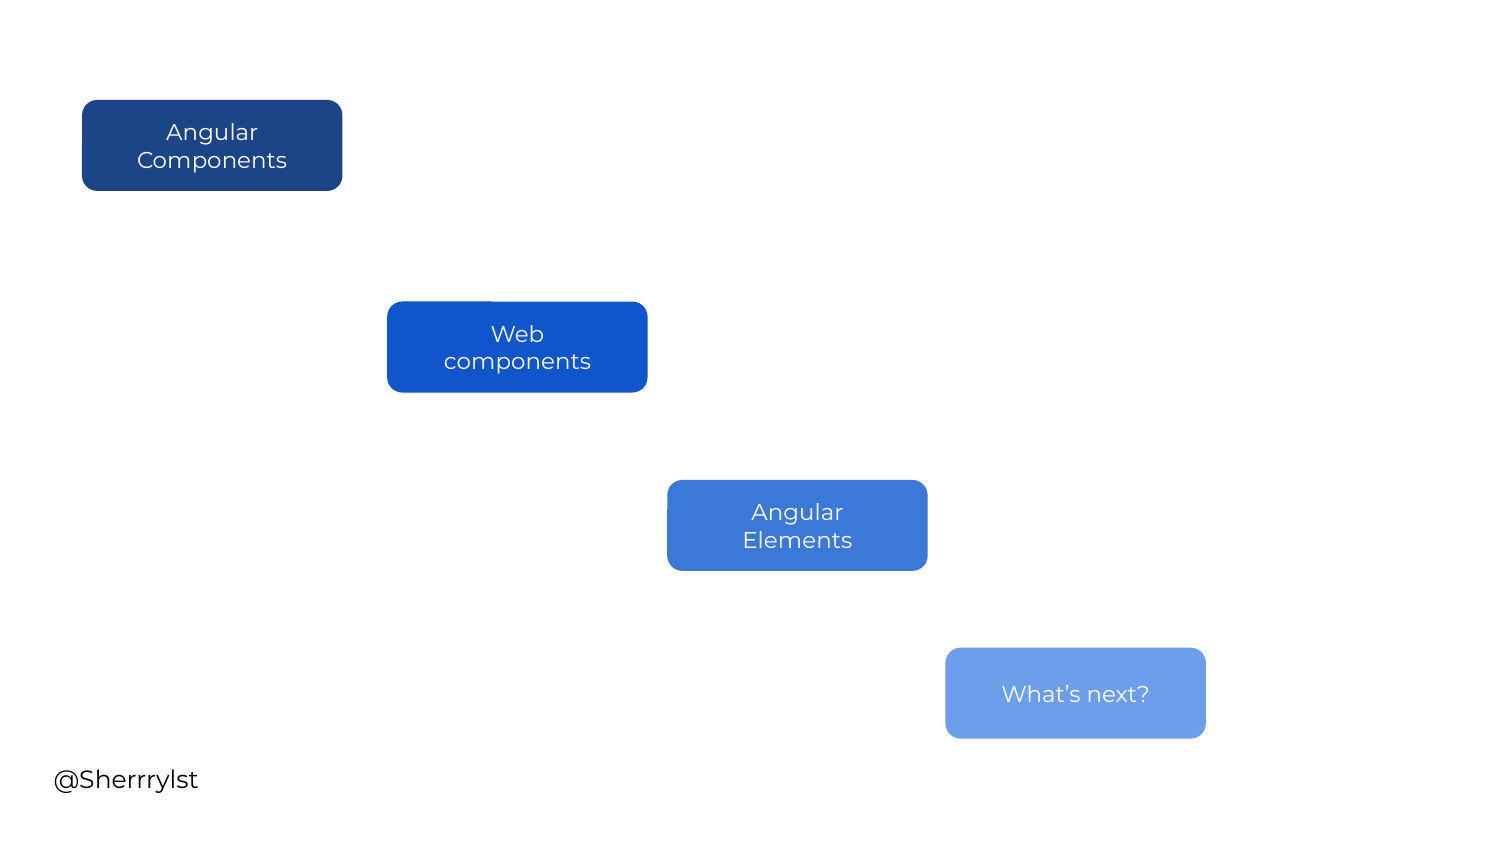

Angular Components

Web components

Angular Elements

What’s next?
@Sherrrylst